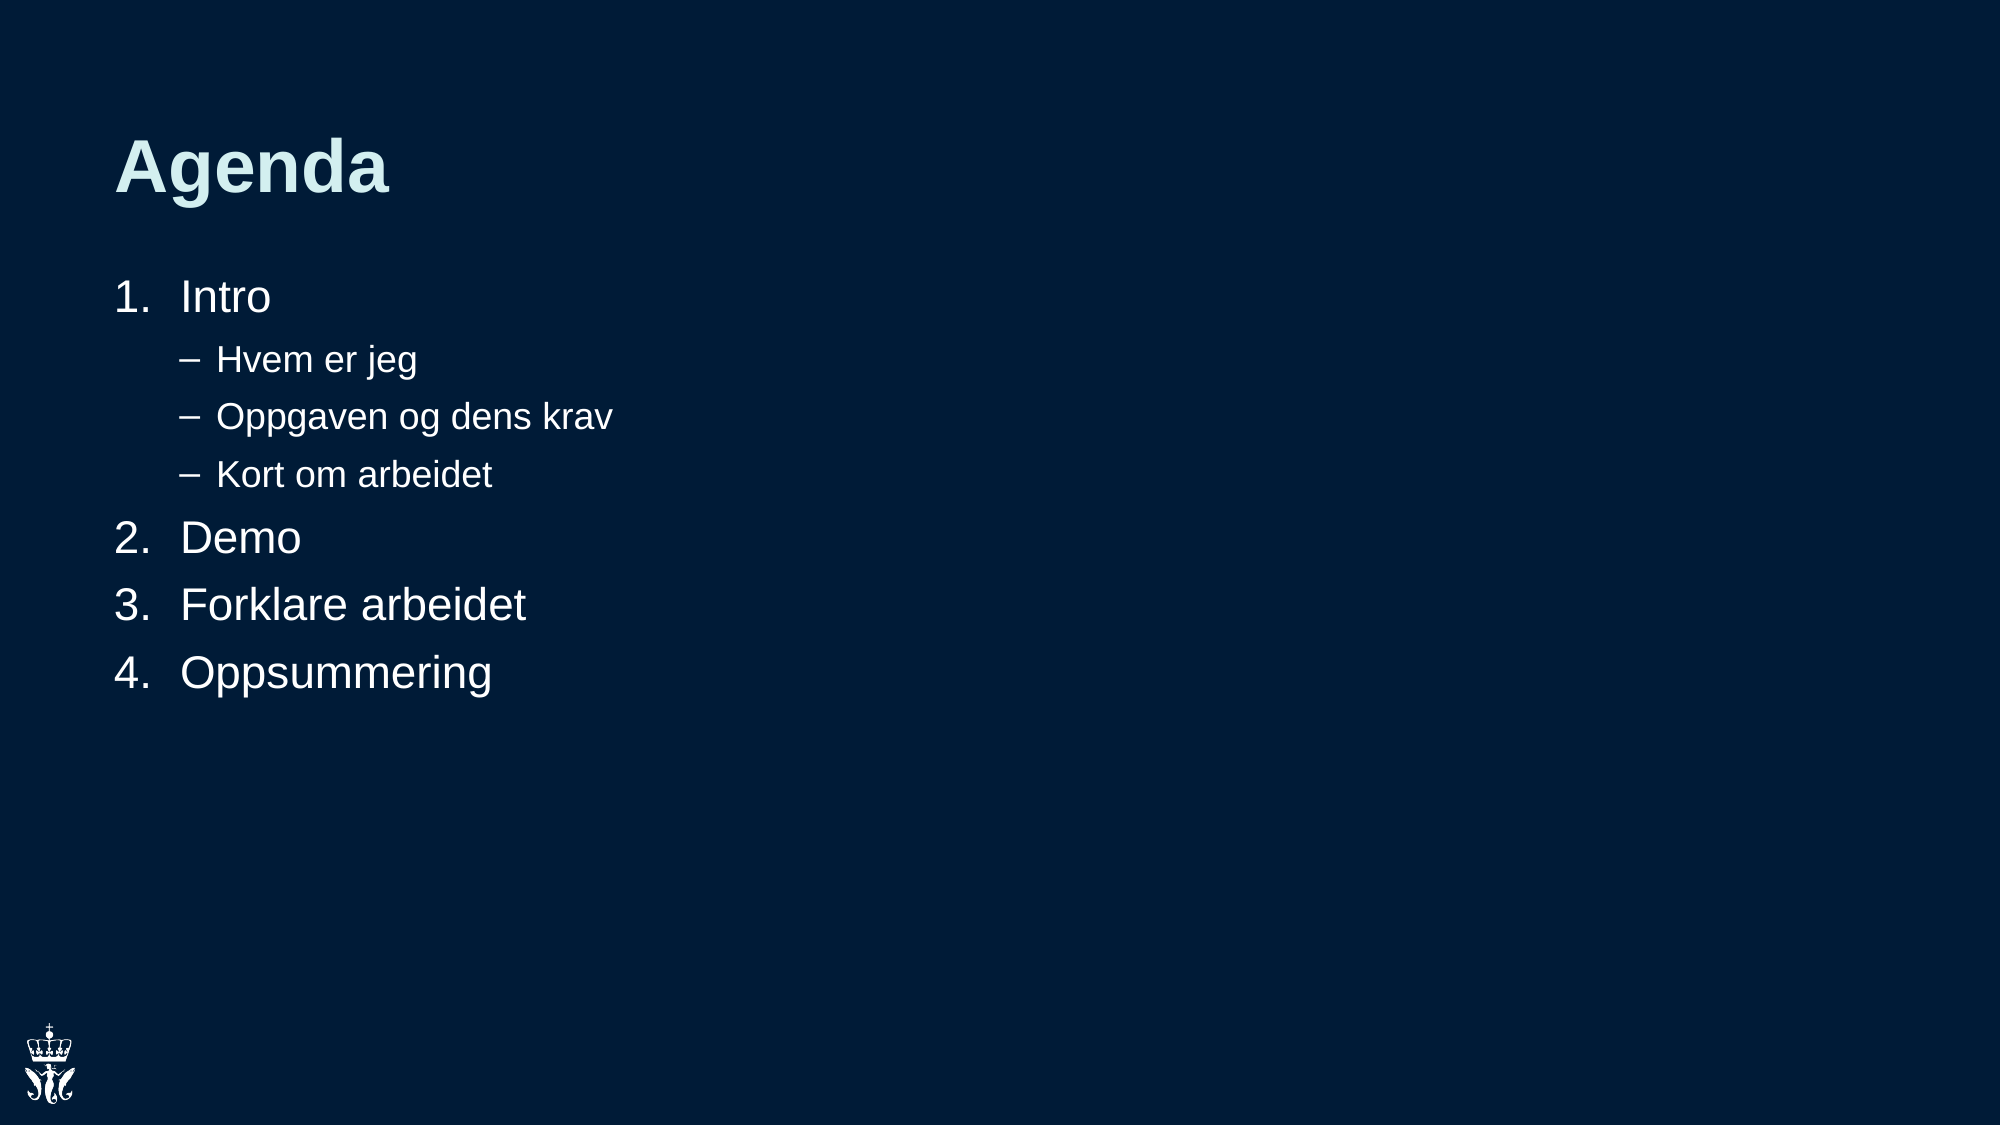

Intro
Hvem er jeg
Oppgaven og dens krav
Kort om arbeidet
Demo
Forklare arbeidet
Oppsummering